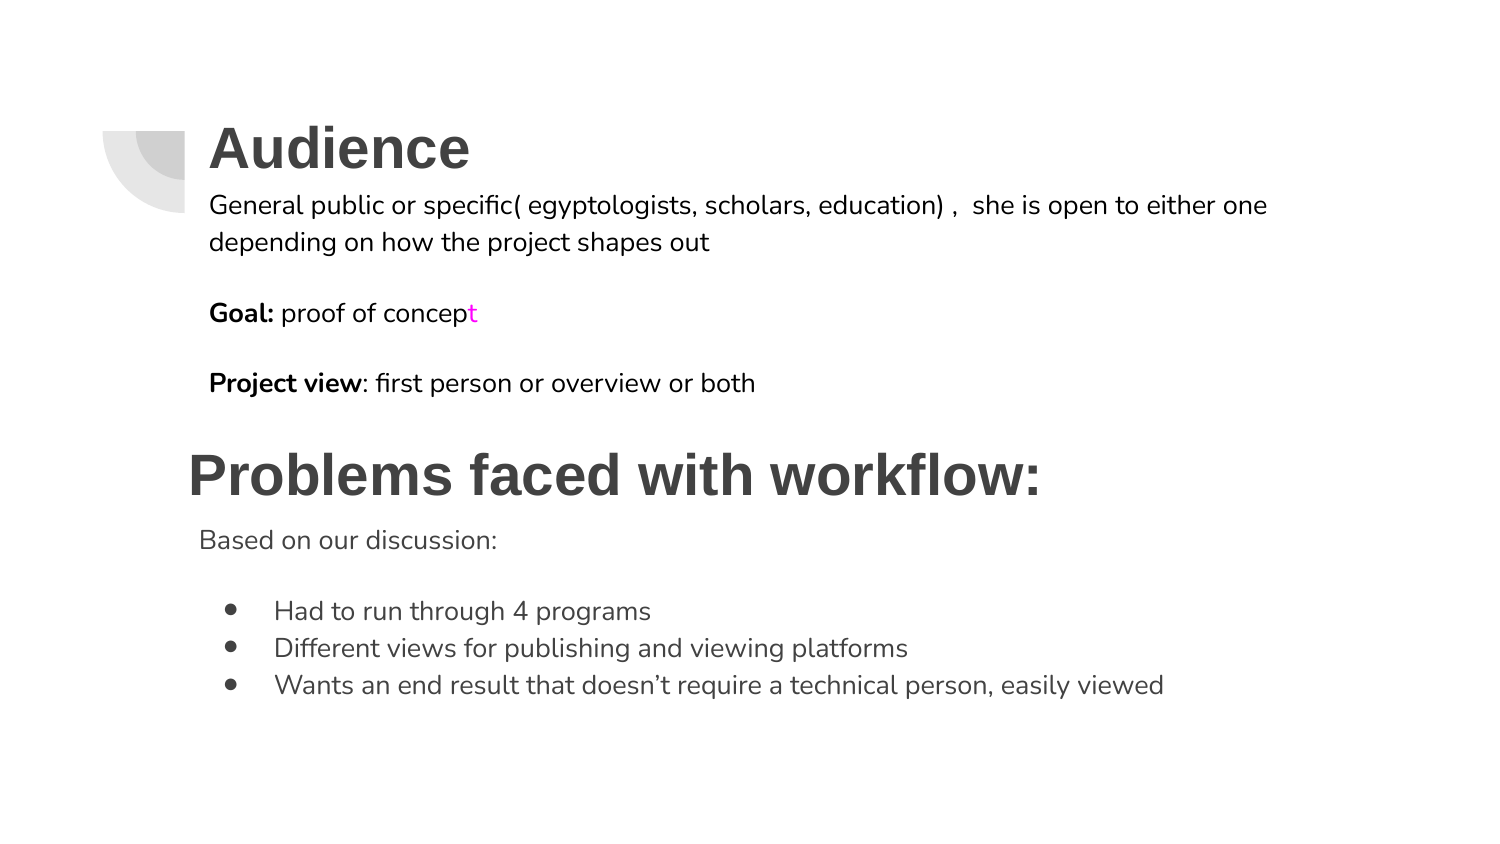

Audience
General public or specific( egyptologists, scholars, education) ,  she is open to either one depending on how the project shapes out
Goal: proof of concept
Project view: first person or overview or both

# Problems faced with workflow:
Based on our discussion:
Had to run through 4 programs
Different views for publishing and viewing platforms
Wants an end result that doesn’t require a technical person, easily viewed